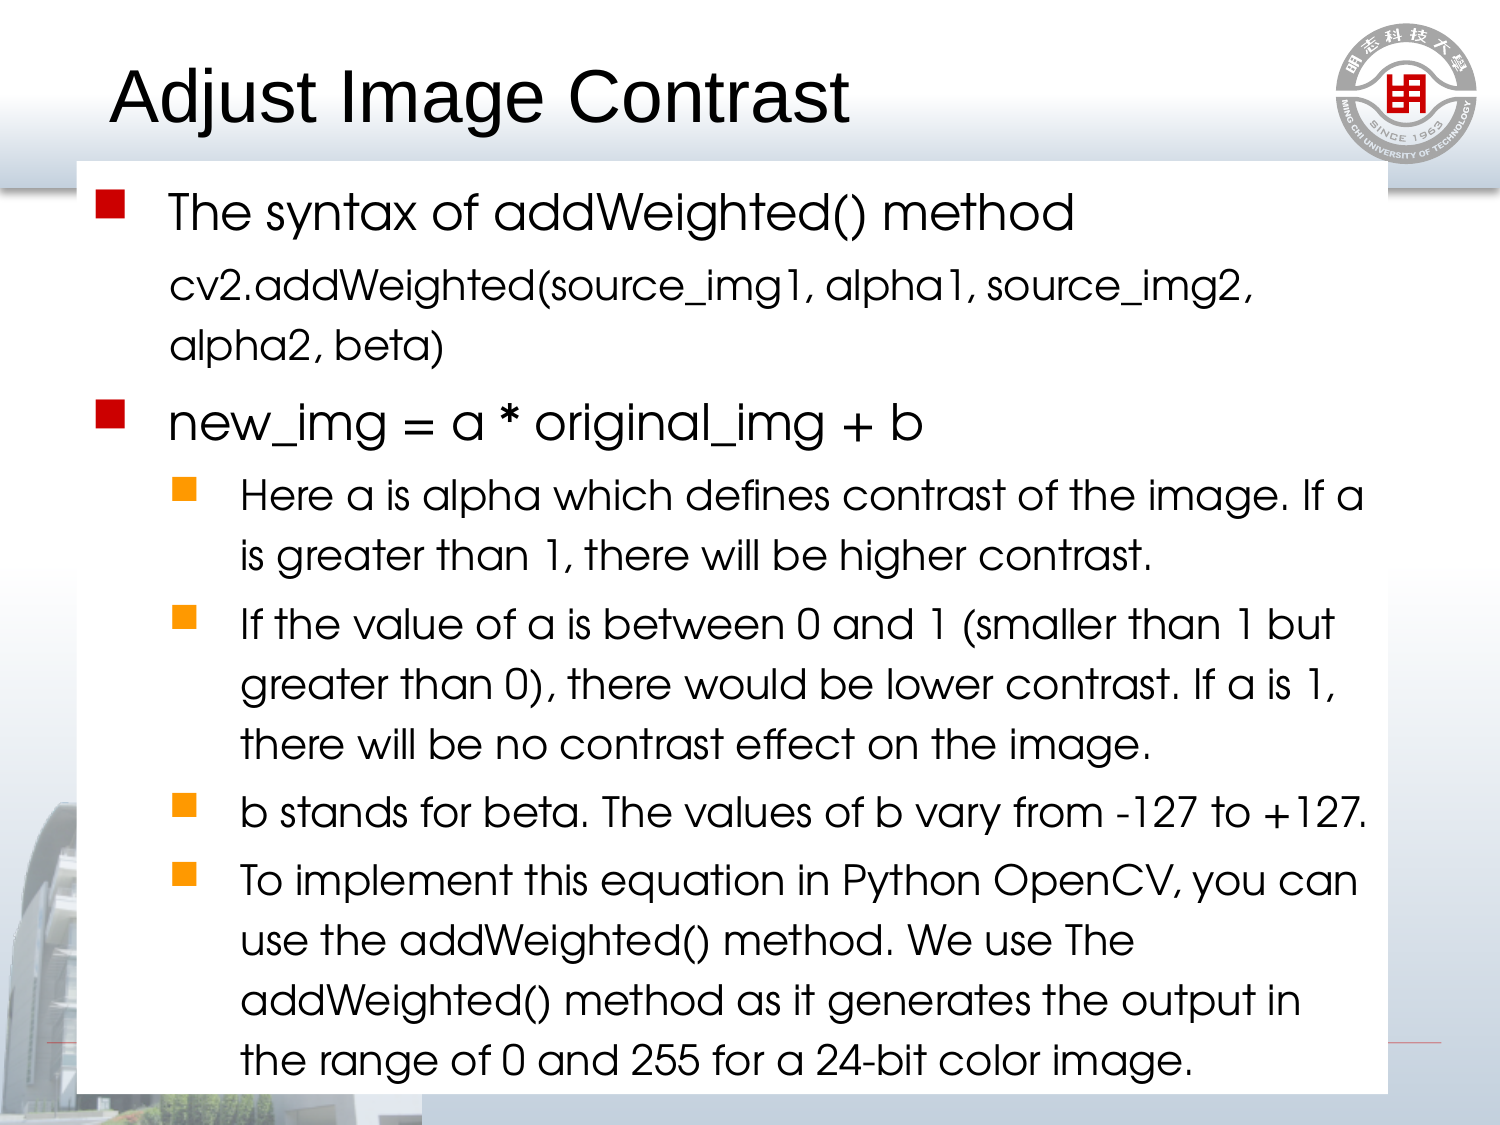

# Adjust Image Contrast
The syntax of addWeighted() method
cv2.addWeighted(source_img1, alpha1, source_img2, alpha2, beta)
new_img = a * original_img + b
Here a is alpha which defines contrast of the image. If a is greater than 1, there will be higher contrast.
If the value of a is between 0 and 1 (smaller than 1 but greater than 0), there would be lower contrast. If a is 1, there will be no contrast effect on the image.
b stands for beta. The values of b vary from -127 to +127.
To implement this equation in Python OpenCV, you can use the addWeighted() method. We use The addWeighted() method as it generates the output in the range of 0 and 255 for a 24-bit color image.
5